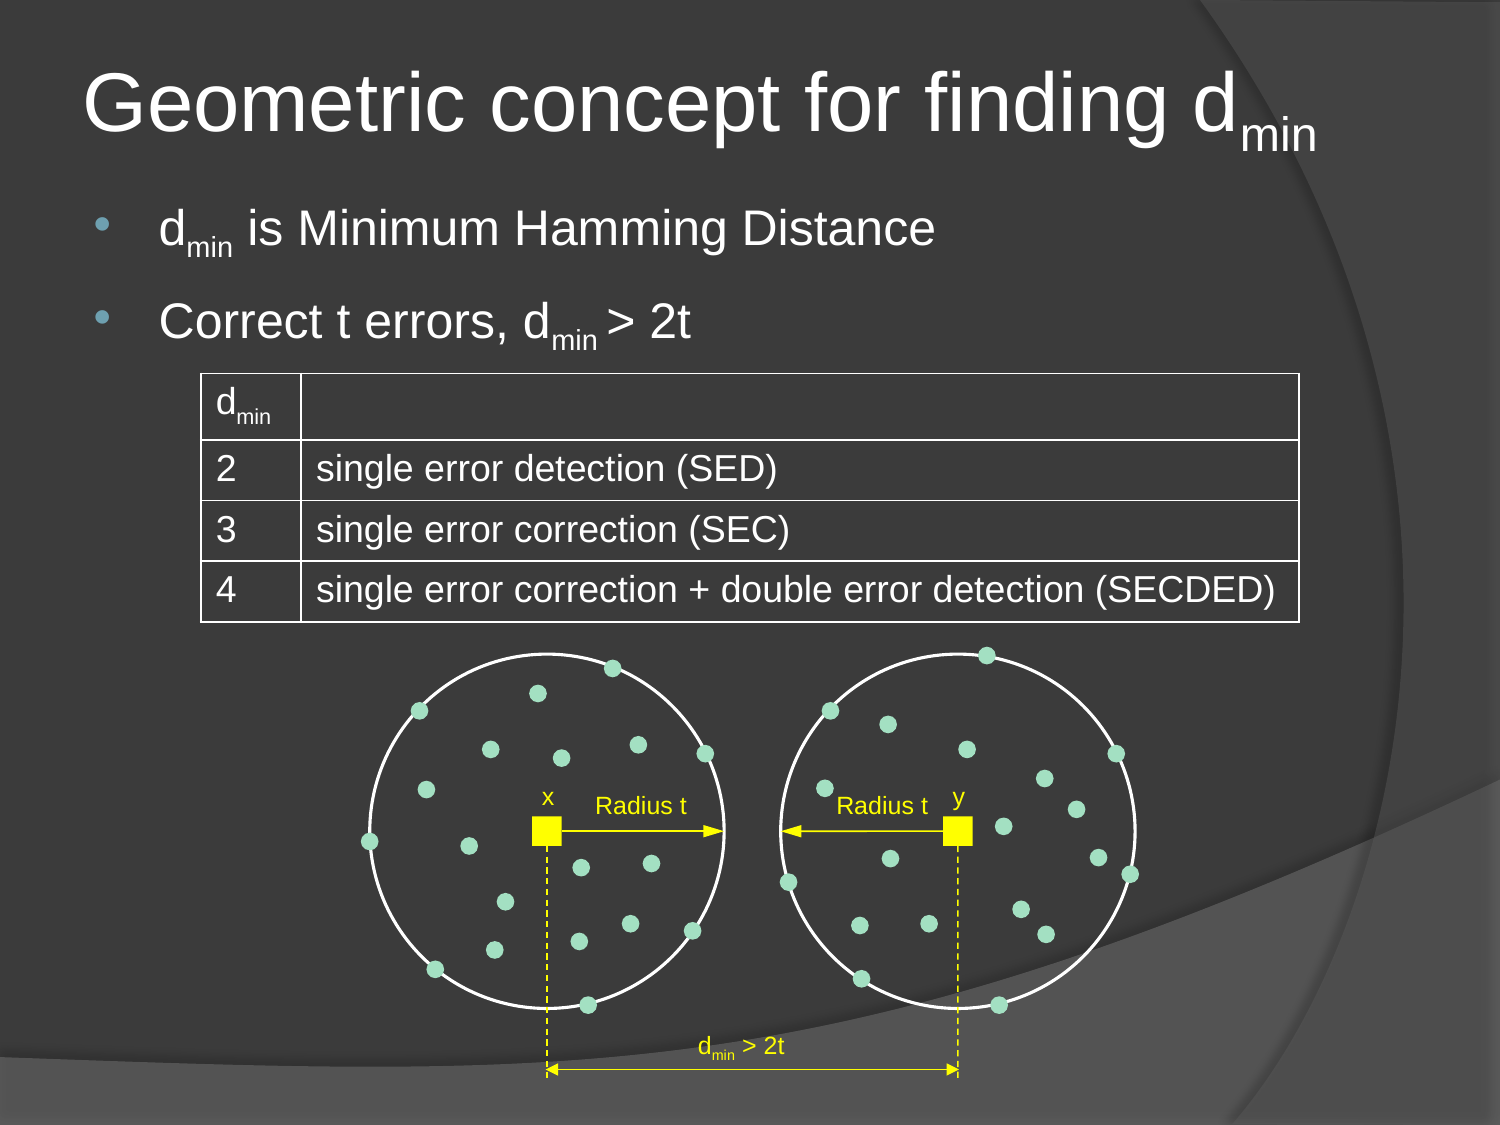

# Geometric concept for finding dmin
dmin is Minimum Hamming Distance
Correct t errors, dmin > 2t
| dmin |  |
| --- | --- |
| 2 | single error detection (SED) |
| 3 | single error correction (SEC) |
| 4 | single error correction + double error detection (SECDED) |

x
y

Radius t
Radius t

dmin > 2t